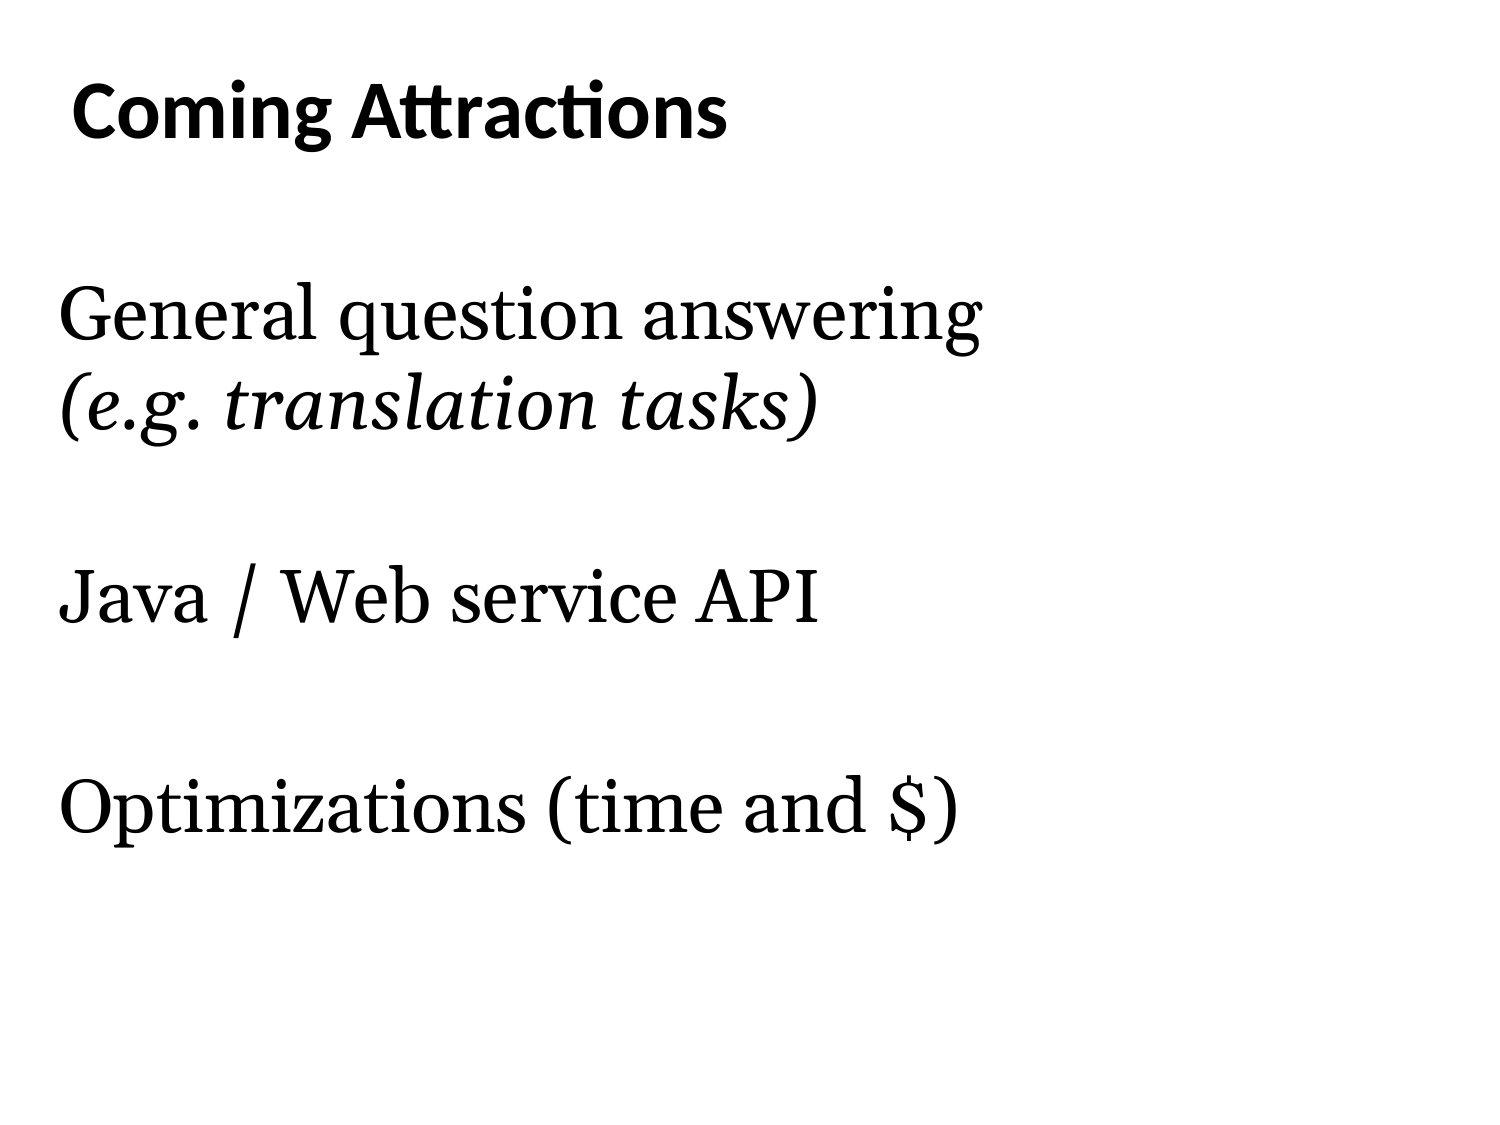

Coming Attractions
General question answering
(e.g. translation tasks)
Java / Web service API
Optimizations (time and $)